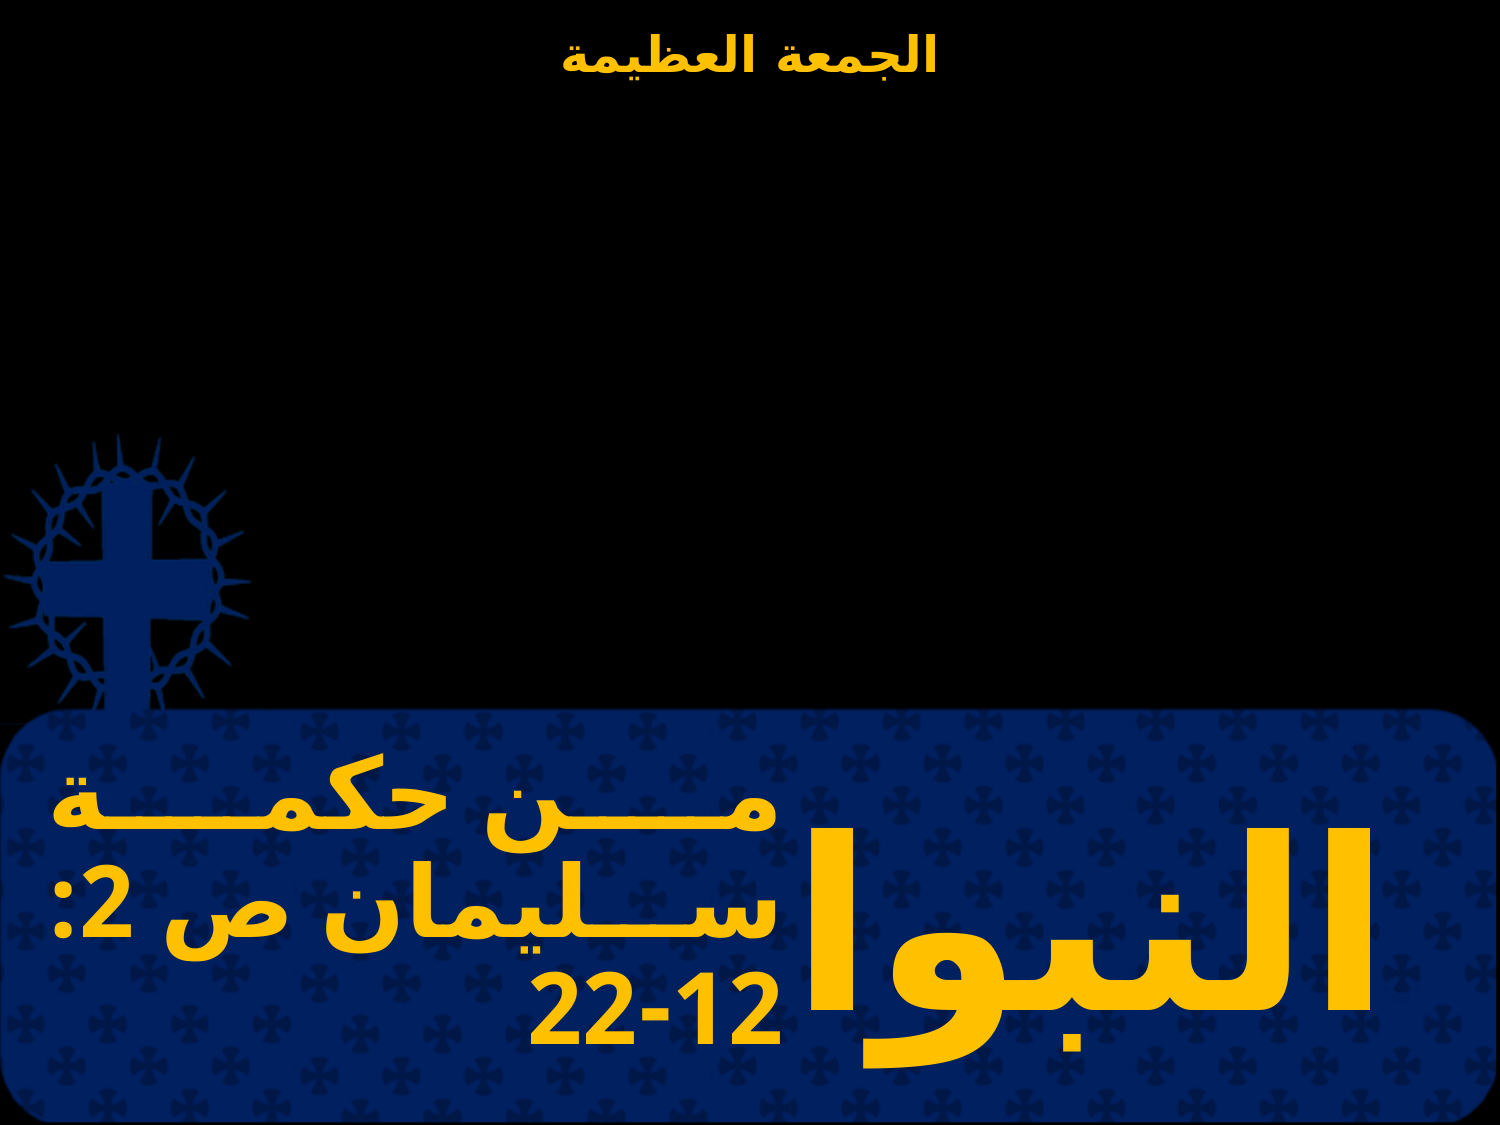

# من حكمة سليمان ص 2: 12-22